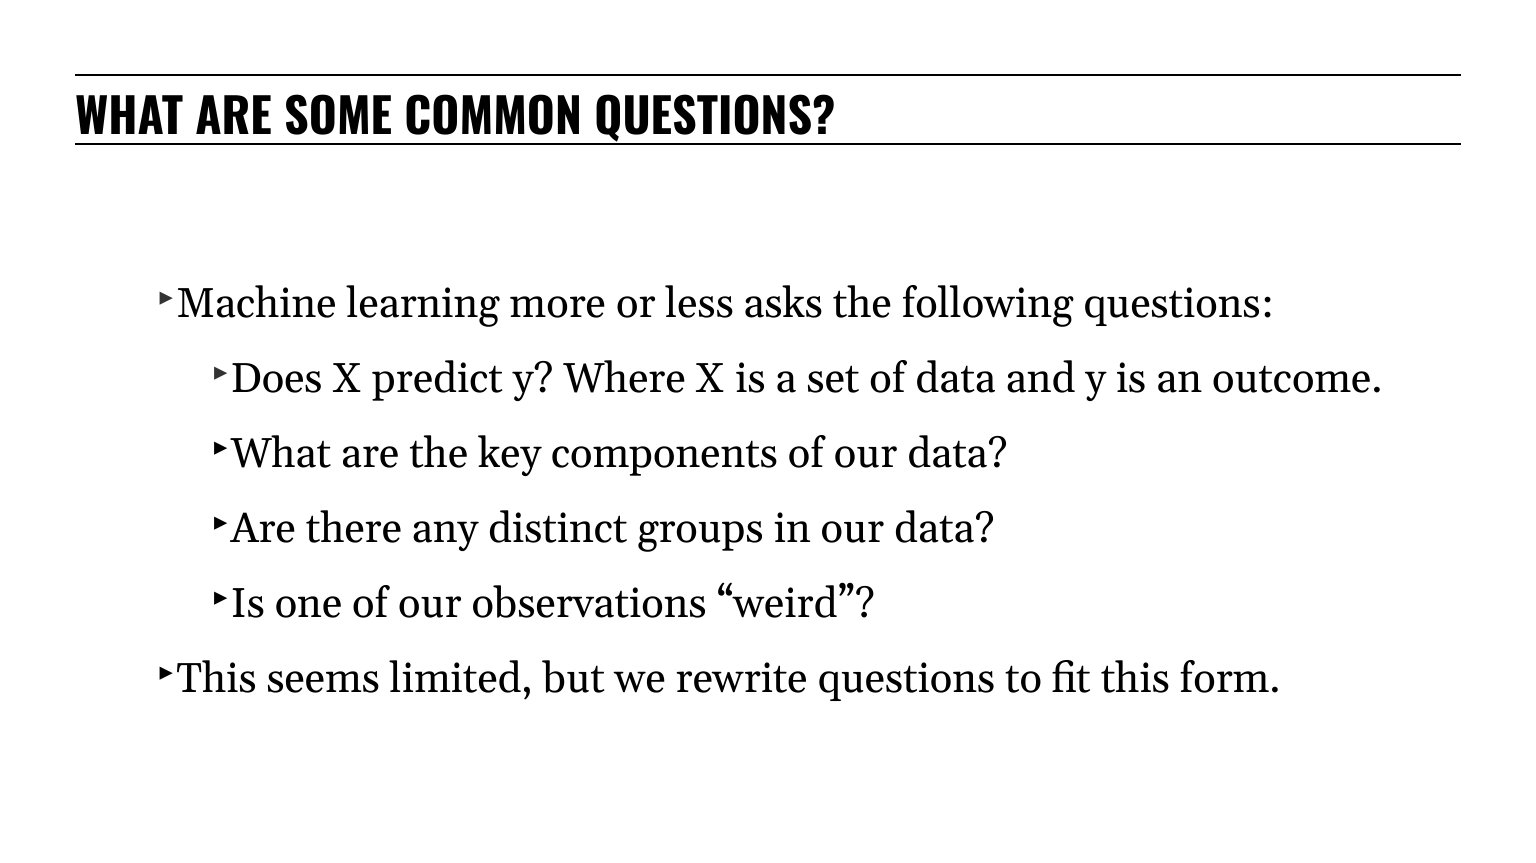

WHAT ARE SOME COMMON QUESTIONS?
Machine learning more or less asks the following questions:
Does X predict y? Where X is a set of data and y is an outcome.
What are the key components of our data?
Are there any distinct groups in our data?
Is one of our observations “weird”?
This seems limited, but we rewrite questions to fit this form.